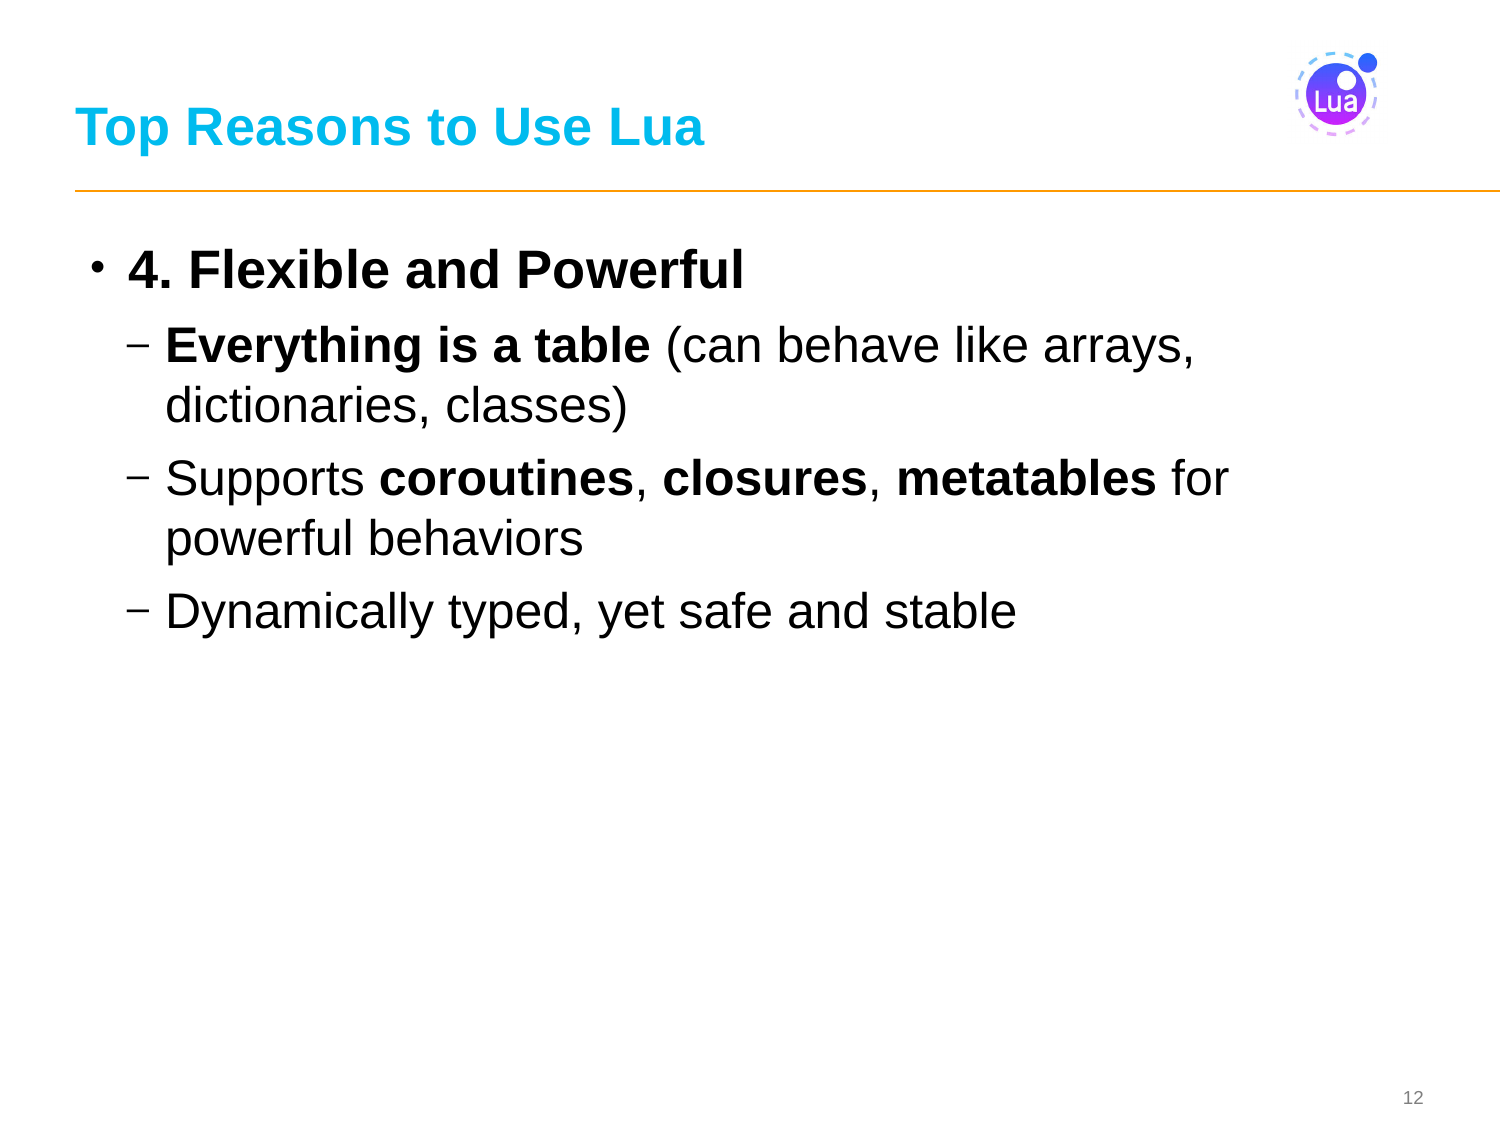

# Top Reasons to Use Lua
4. Flexible and Powerful
Everything is a table (can behave like arrays, dictionaries, classes)
Supports coroutines, closures, metatables for powerful behaviors
Dynamically typed, yet safe and stable